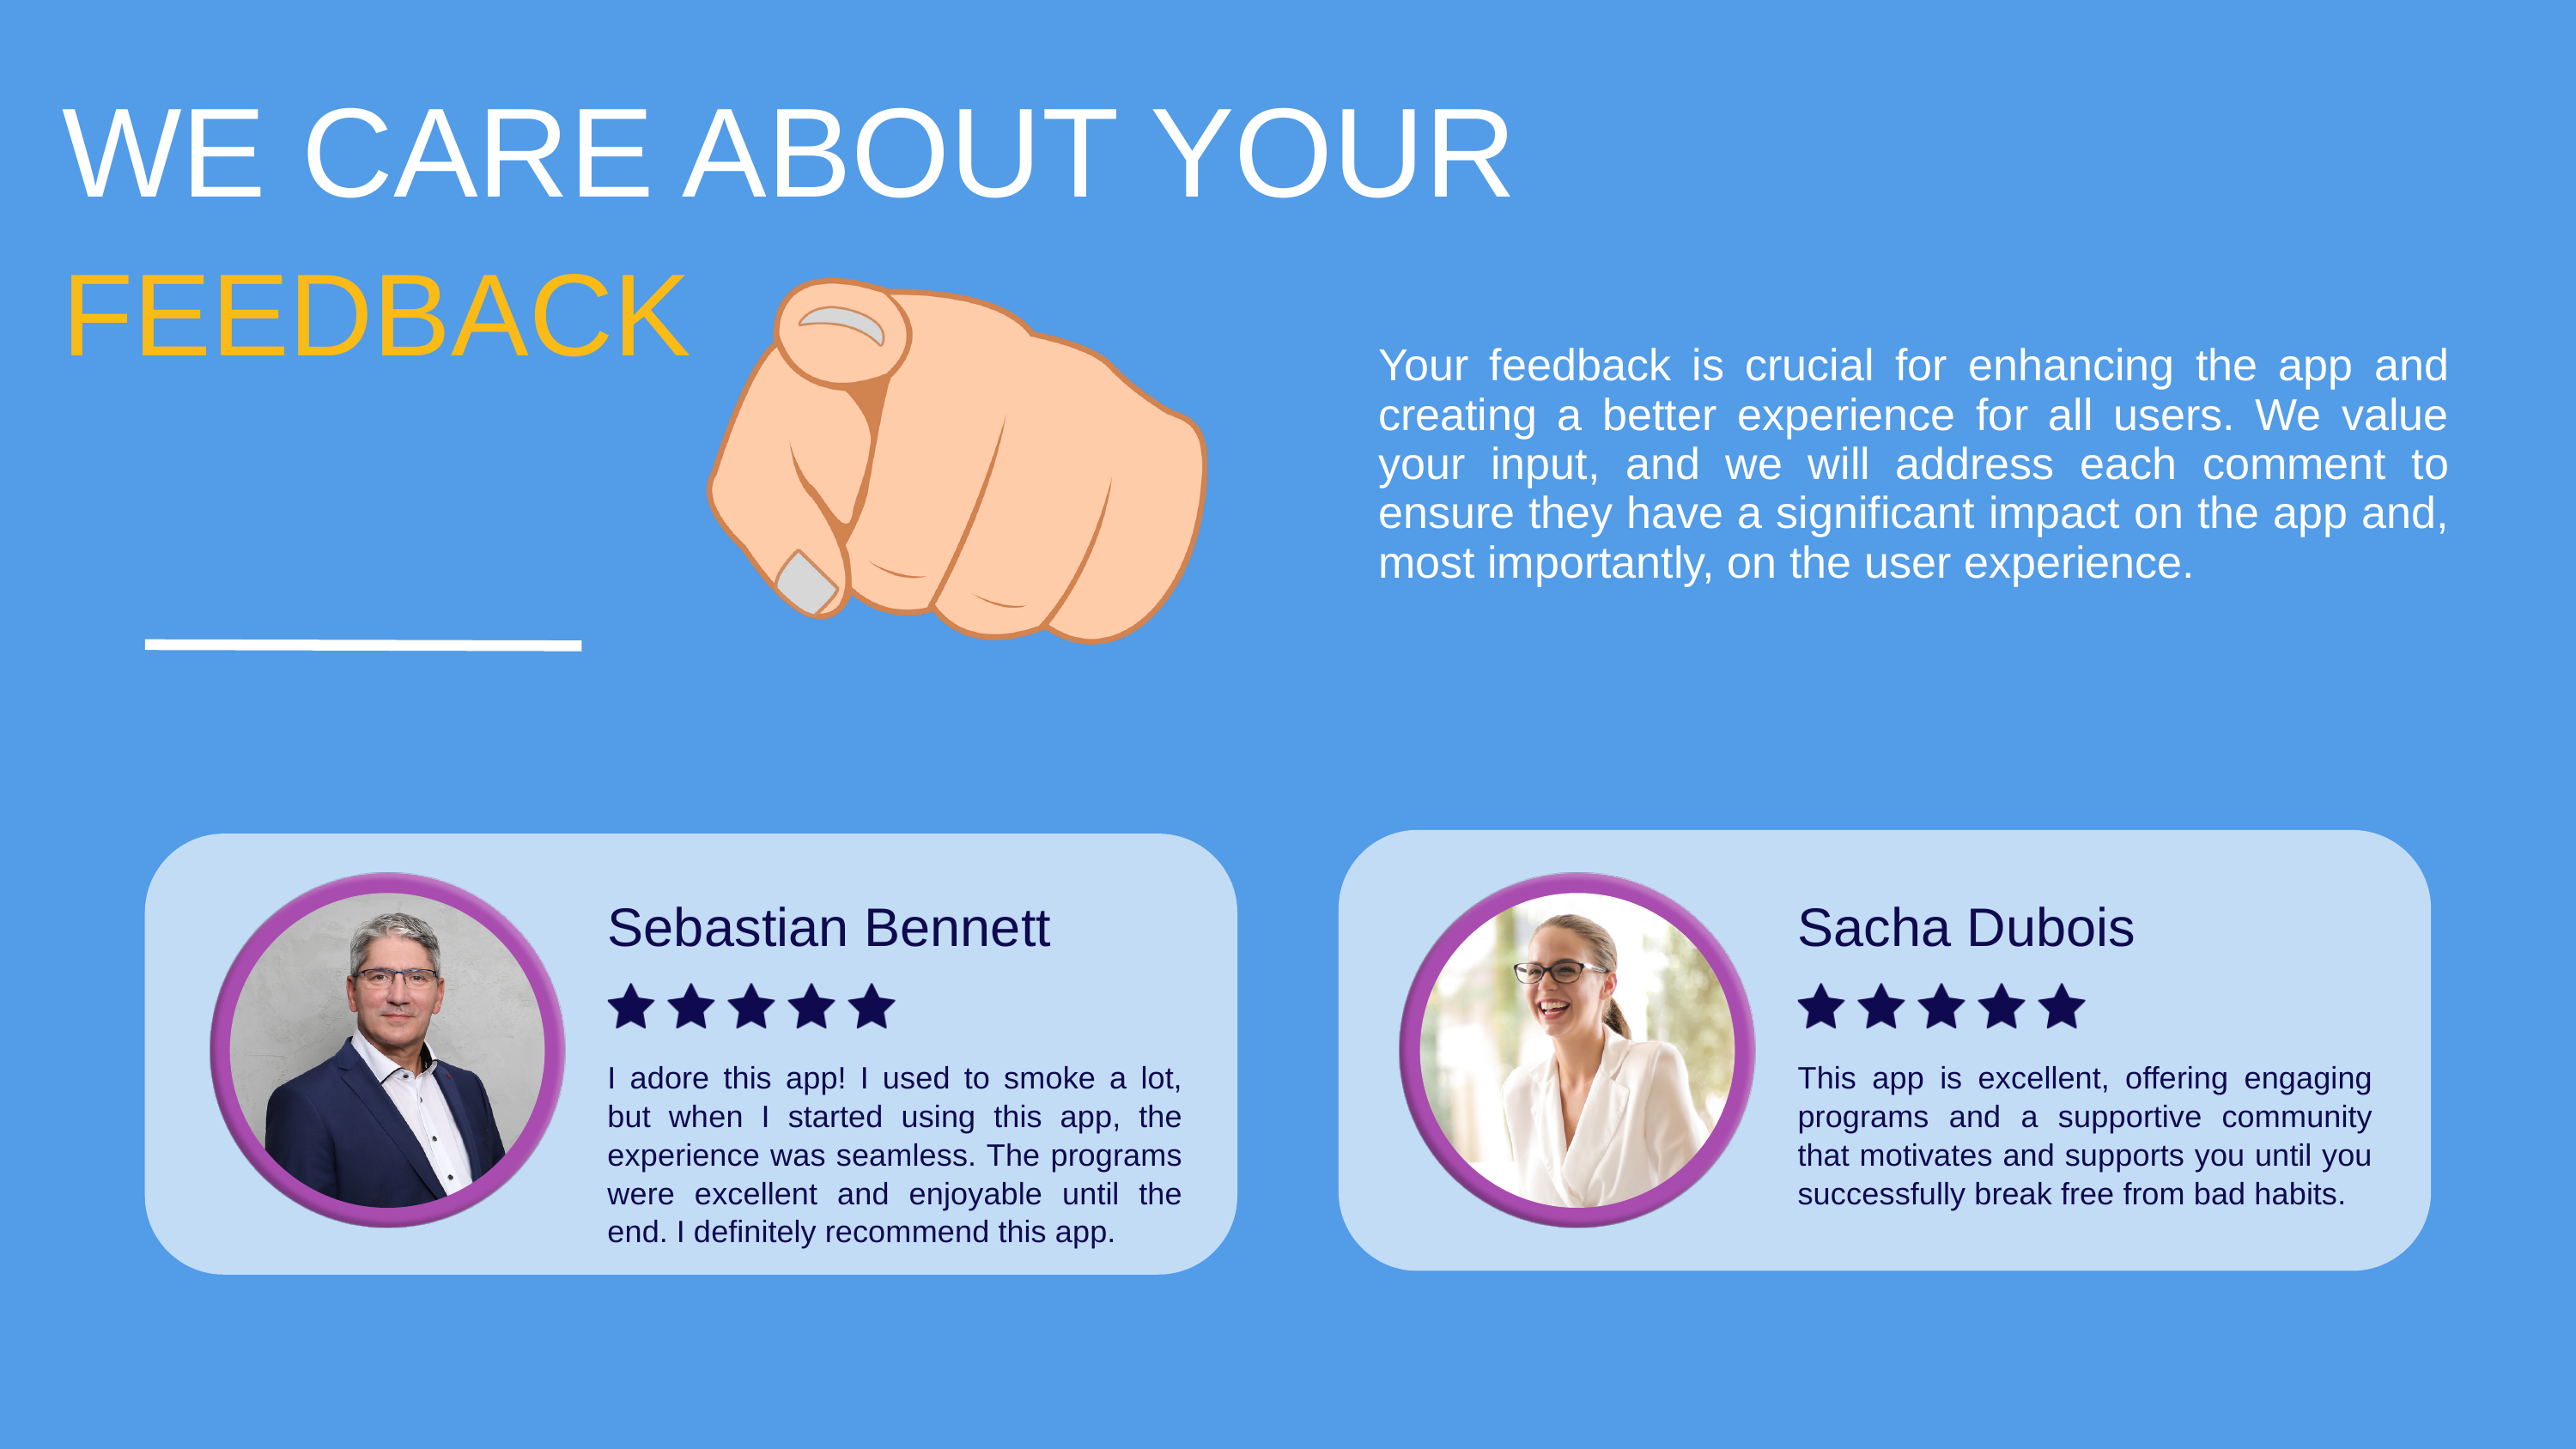

WE CARE ABOUT YOUR
FEEDBACK

Your feedback is crucial for enhancing the app and creating a better experience for all users. We value your input, and we will address each comment to ensure they have a significant impact on the app and, most importantly, on the user experience.

Sebastian Bennett
Sacha Dubois

I adore this app! I used to smoke a lot, but when I started using this app, the experience was seamless. The programs were excellent and enjoyable until the end. I definitely recommend this app.
This app is excellent, offering engaging programs and a supportive community that motivates and supports you until you successfully break free from bad habits.